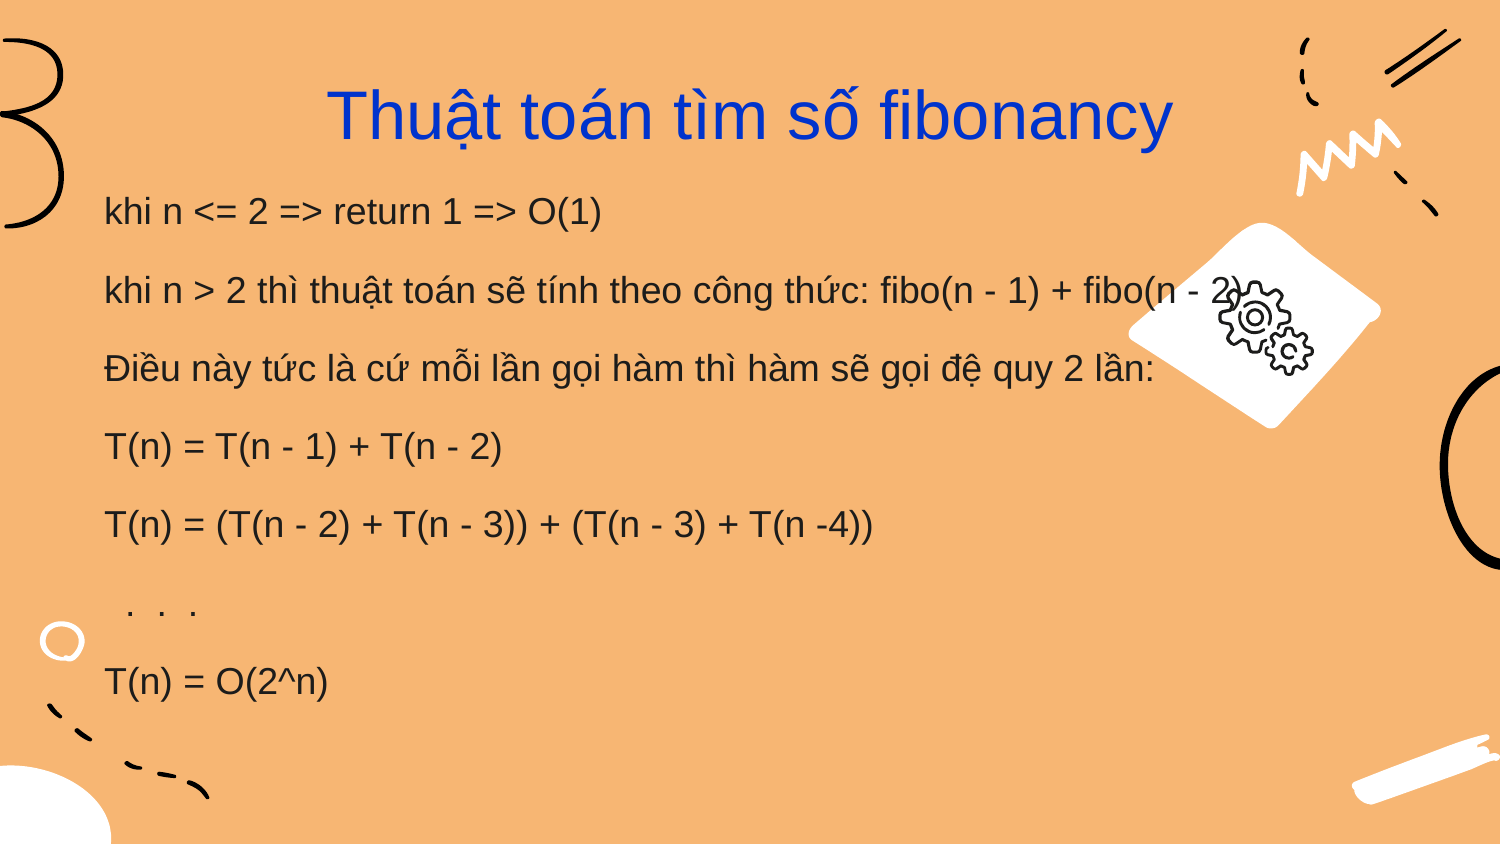

# Thuật toán tìm số fibonancy
khi n <= 2 => return 1 => O(1)
khi n > 2 thì thuật toán sẽ tính theo công thức: fibo(n - 1) + fibo(n - 2)
Điều này tức là cứ mỗi lần gọi hàm thì hàm sẽ gọi đệ quy 2 lần:
T(n) = T(n - 1) + T(n - 2)
T(n) = (T(n - 2) + T(n - 3)) + (T(n - 3) + T(n -4))
  .  .  .
T(n) = O(2^n)